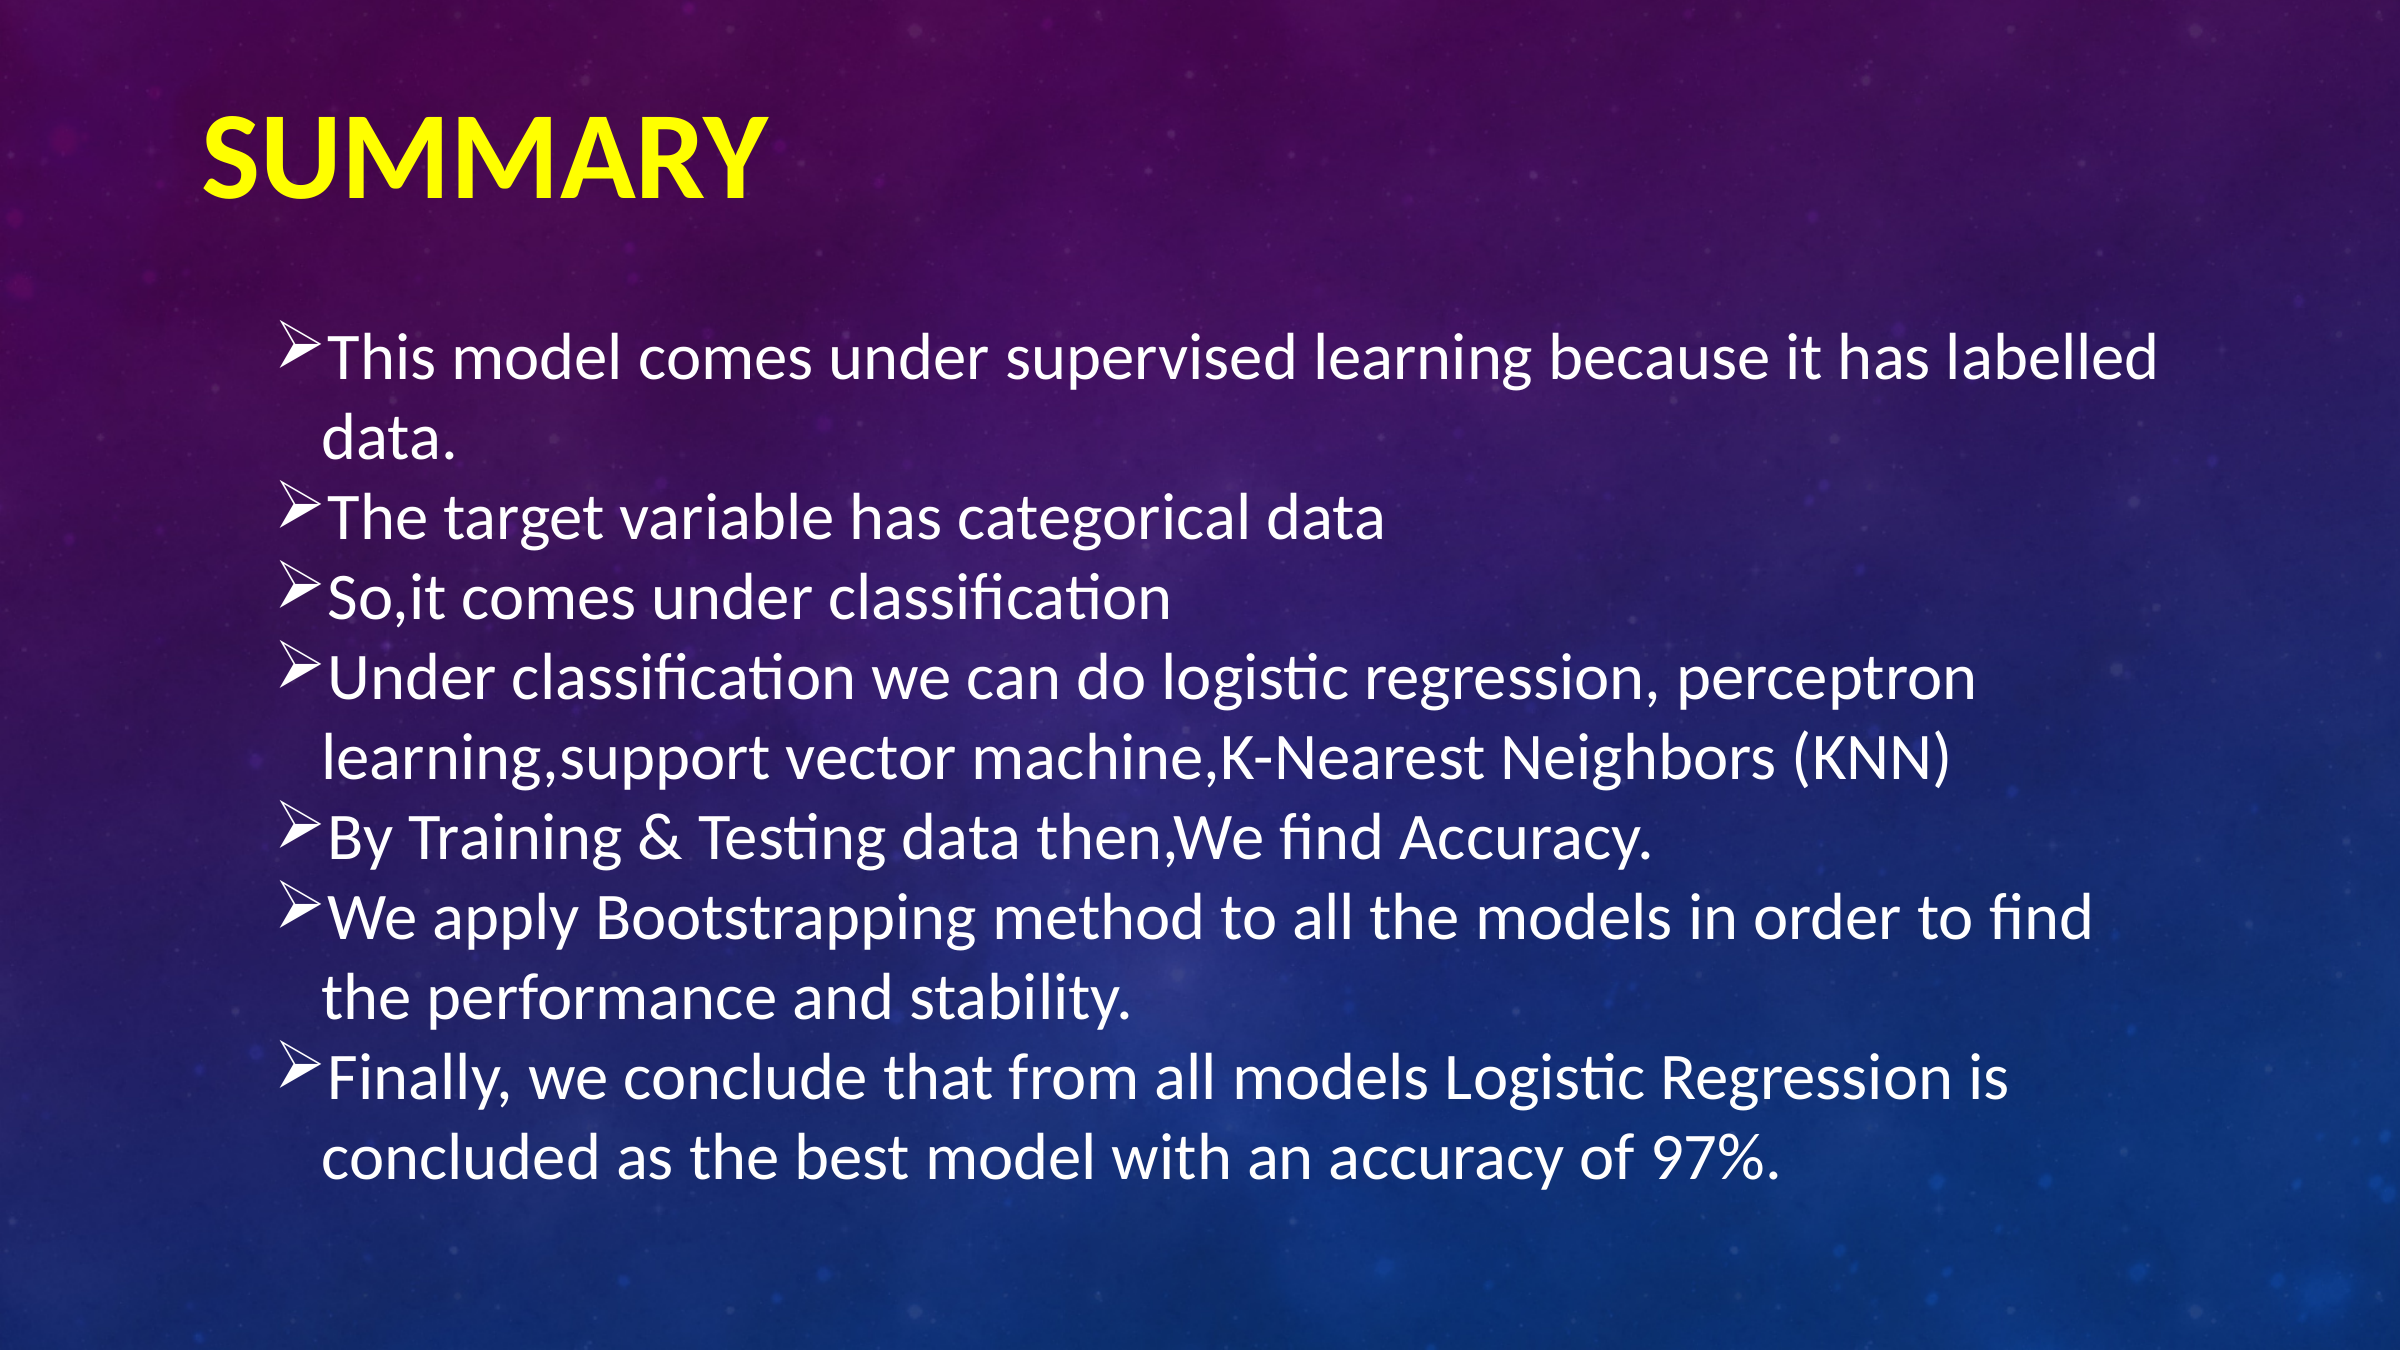

SUMMARY
This model comes under supervised learning because it has labelled data.
The target variable has categorical data
So,it comes under classification
Under classification we can do logistic regression, perceptron learning,support vector machine,K-Nearest Neighbors (KNN)
By Training & Testing data then,We find Accuracy.
We apply Bootstrapping method to all the models in order to find the performance and stability.
Finally, we conclude that from all models Logistic Regression is concluded as the best model with an accuracy of 97%.